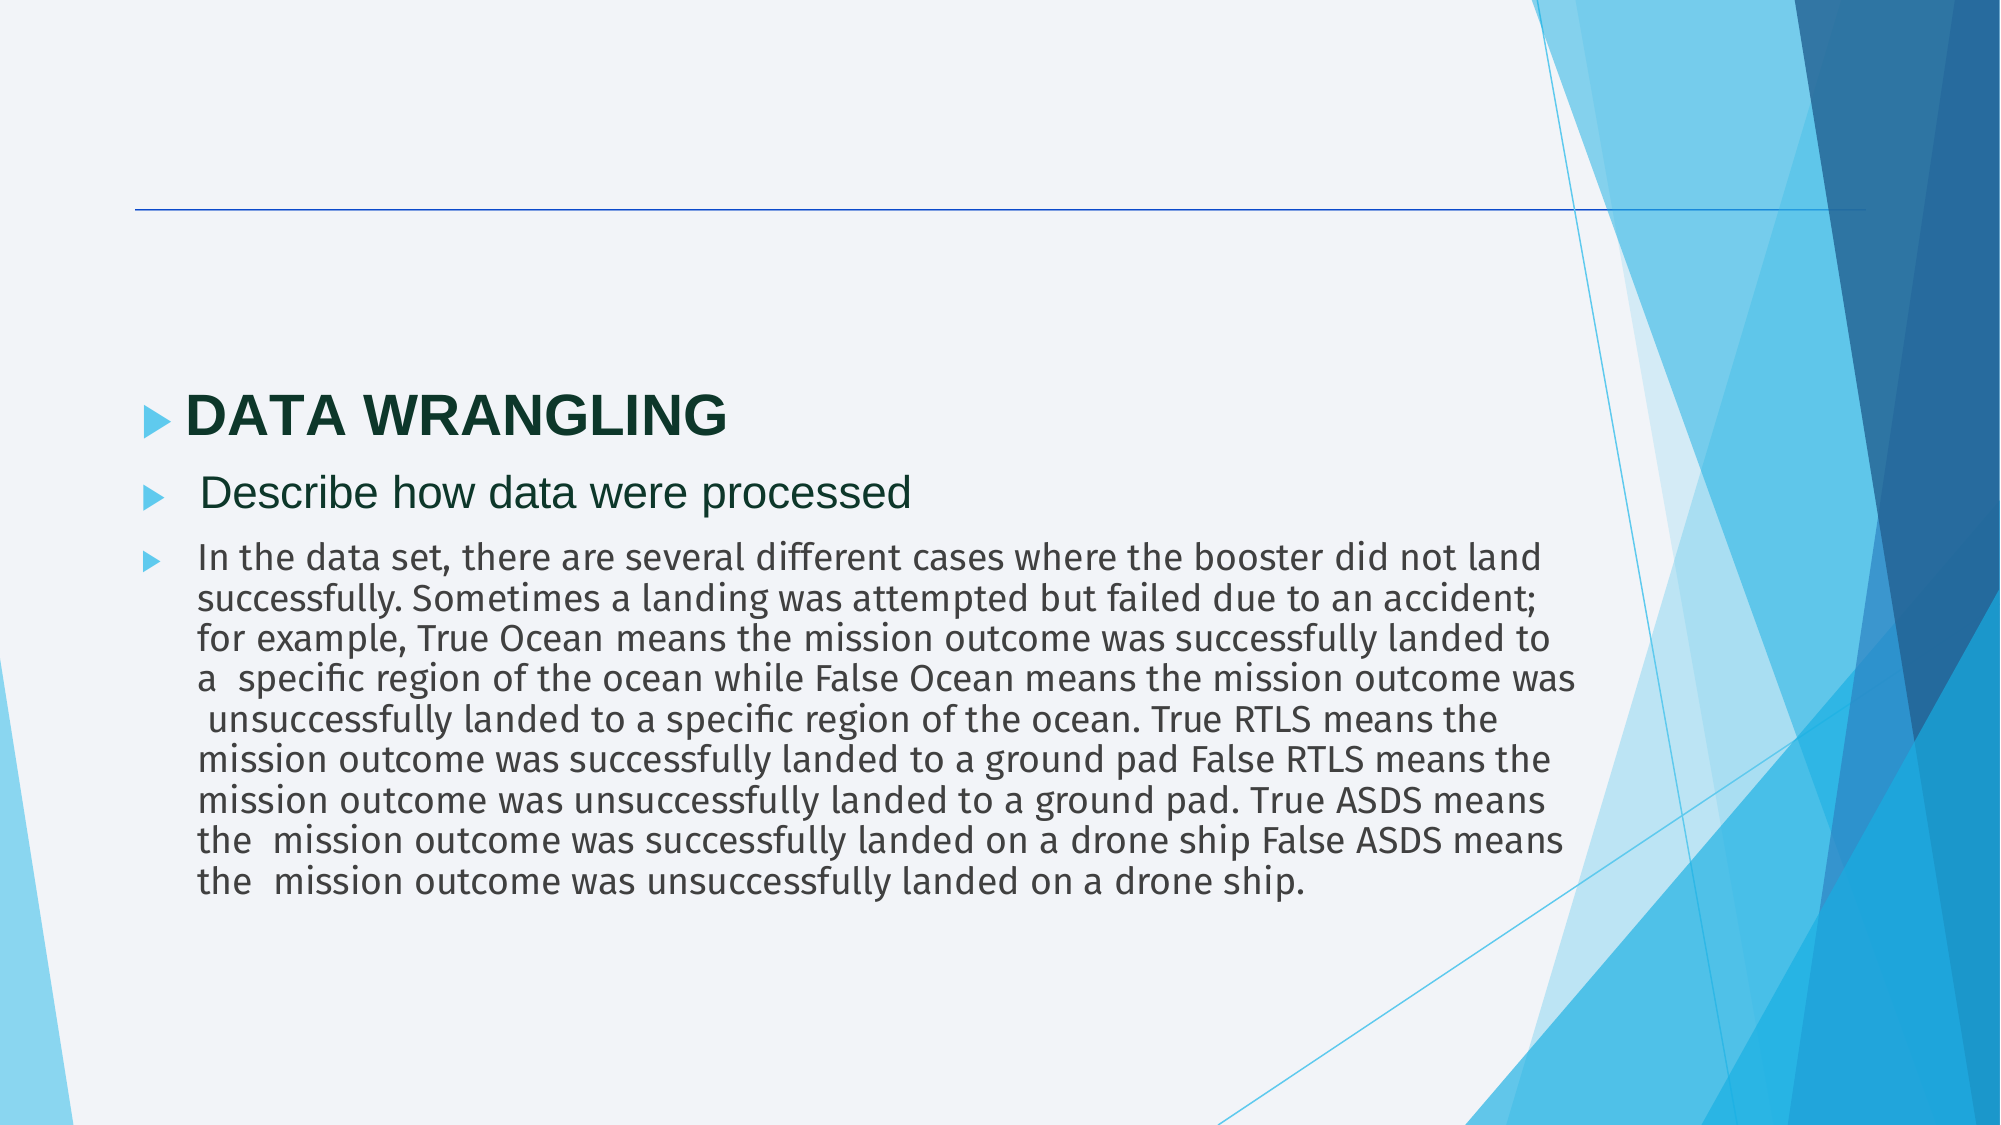

# ▶ DATA WRANGLING
▶	Describe how data were processed
▶	In the data set, there are several different cases where the booster did not land  successfully. Sometimes a landing was attempted but failed due to an accident;  for example, True Ocean means the mission outcome was successfully landed to a  specific region of the ocean while False Ocean means the mission outcome was  unsuccessfully landed to a specific region of the ocean. True RTLS means the  mission outcome was successfully landed to a ground pad False RTLS means the  mission outcome was unsuccessfully landed to a ground pad. True ASDS means the  mission outcome was successfully landed on a drone ship False ASDS means the  mission outcome was unsuccessfully landed on a drone ship.

10